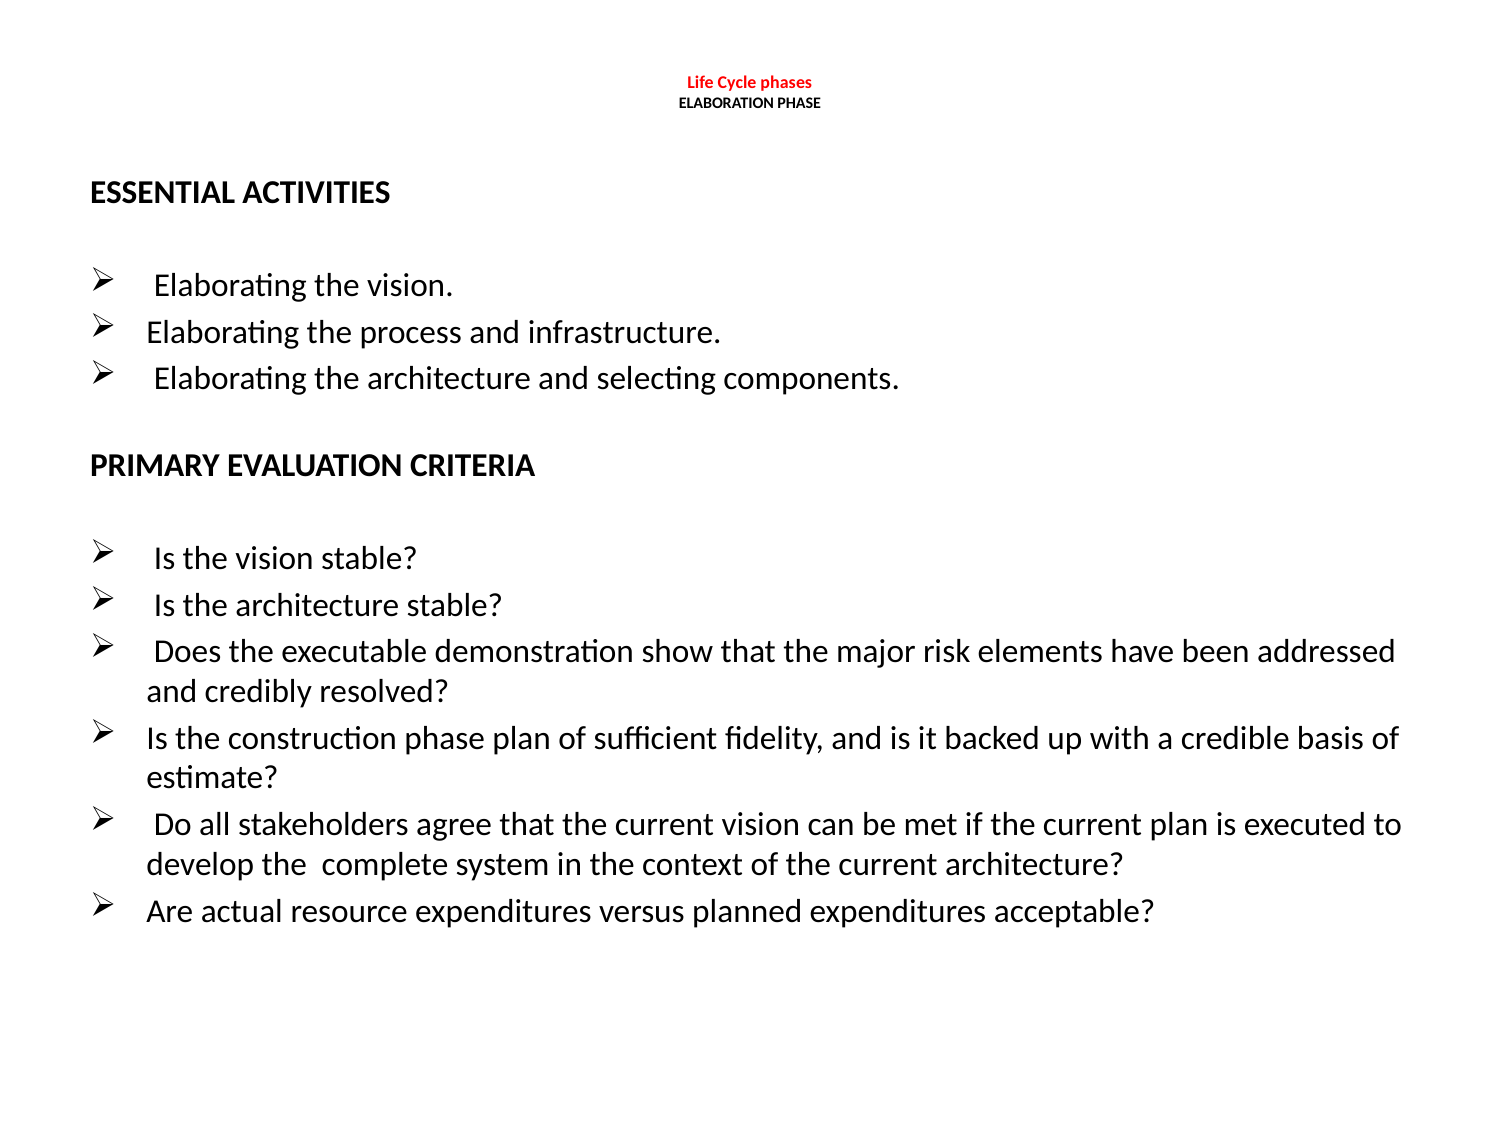

# Life Cycle phases ELABORATION PHASE
ESSENTIAL ACTIVITIES

 Elaborating the vision.
Elaborating the process and infrastructure.
 Elaborating the architecture and selecting components.
PRIMARY EVALUATION CRITERIA

 Is the vision stable?
 Is the architecture stable?
 Does the executable demonstration show that the major risk elements have been addressed and credibly resolved?
Is the construction phase plan of sufficient fidelity, and is it backed up with a credible basis of estimate?
 Do all stakeholders agree that the current vision can be met if the current plan is executed to develop the  complete system in the context of the current architecture?
Are actual resource expenditures versus planned expenditures acceptable?